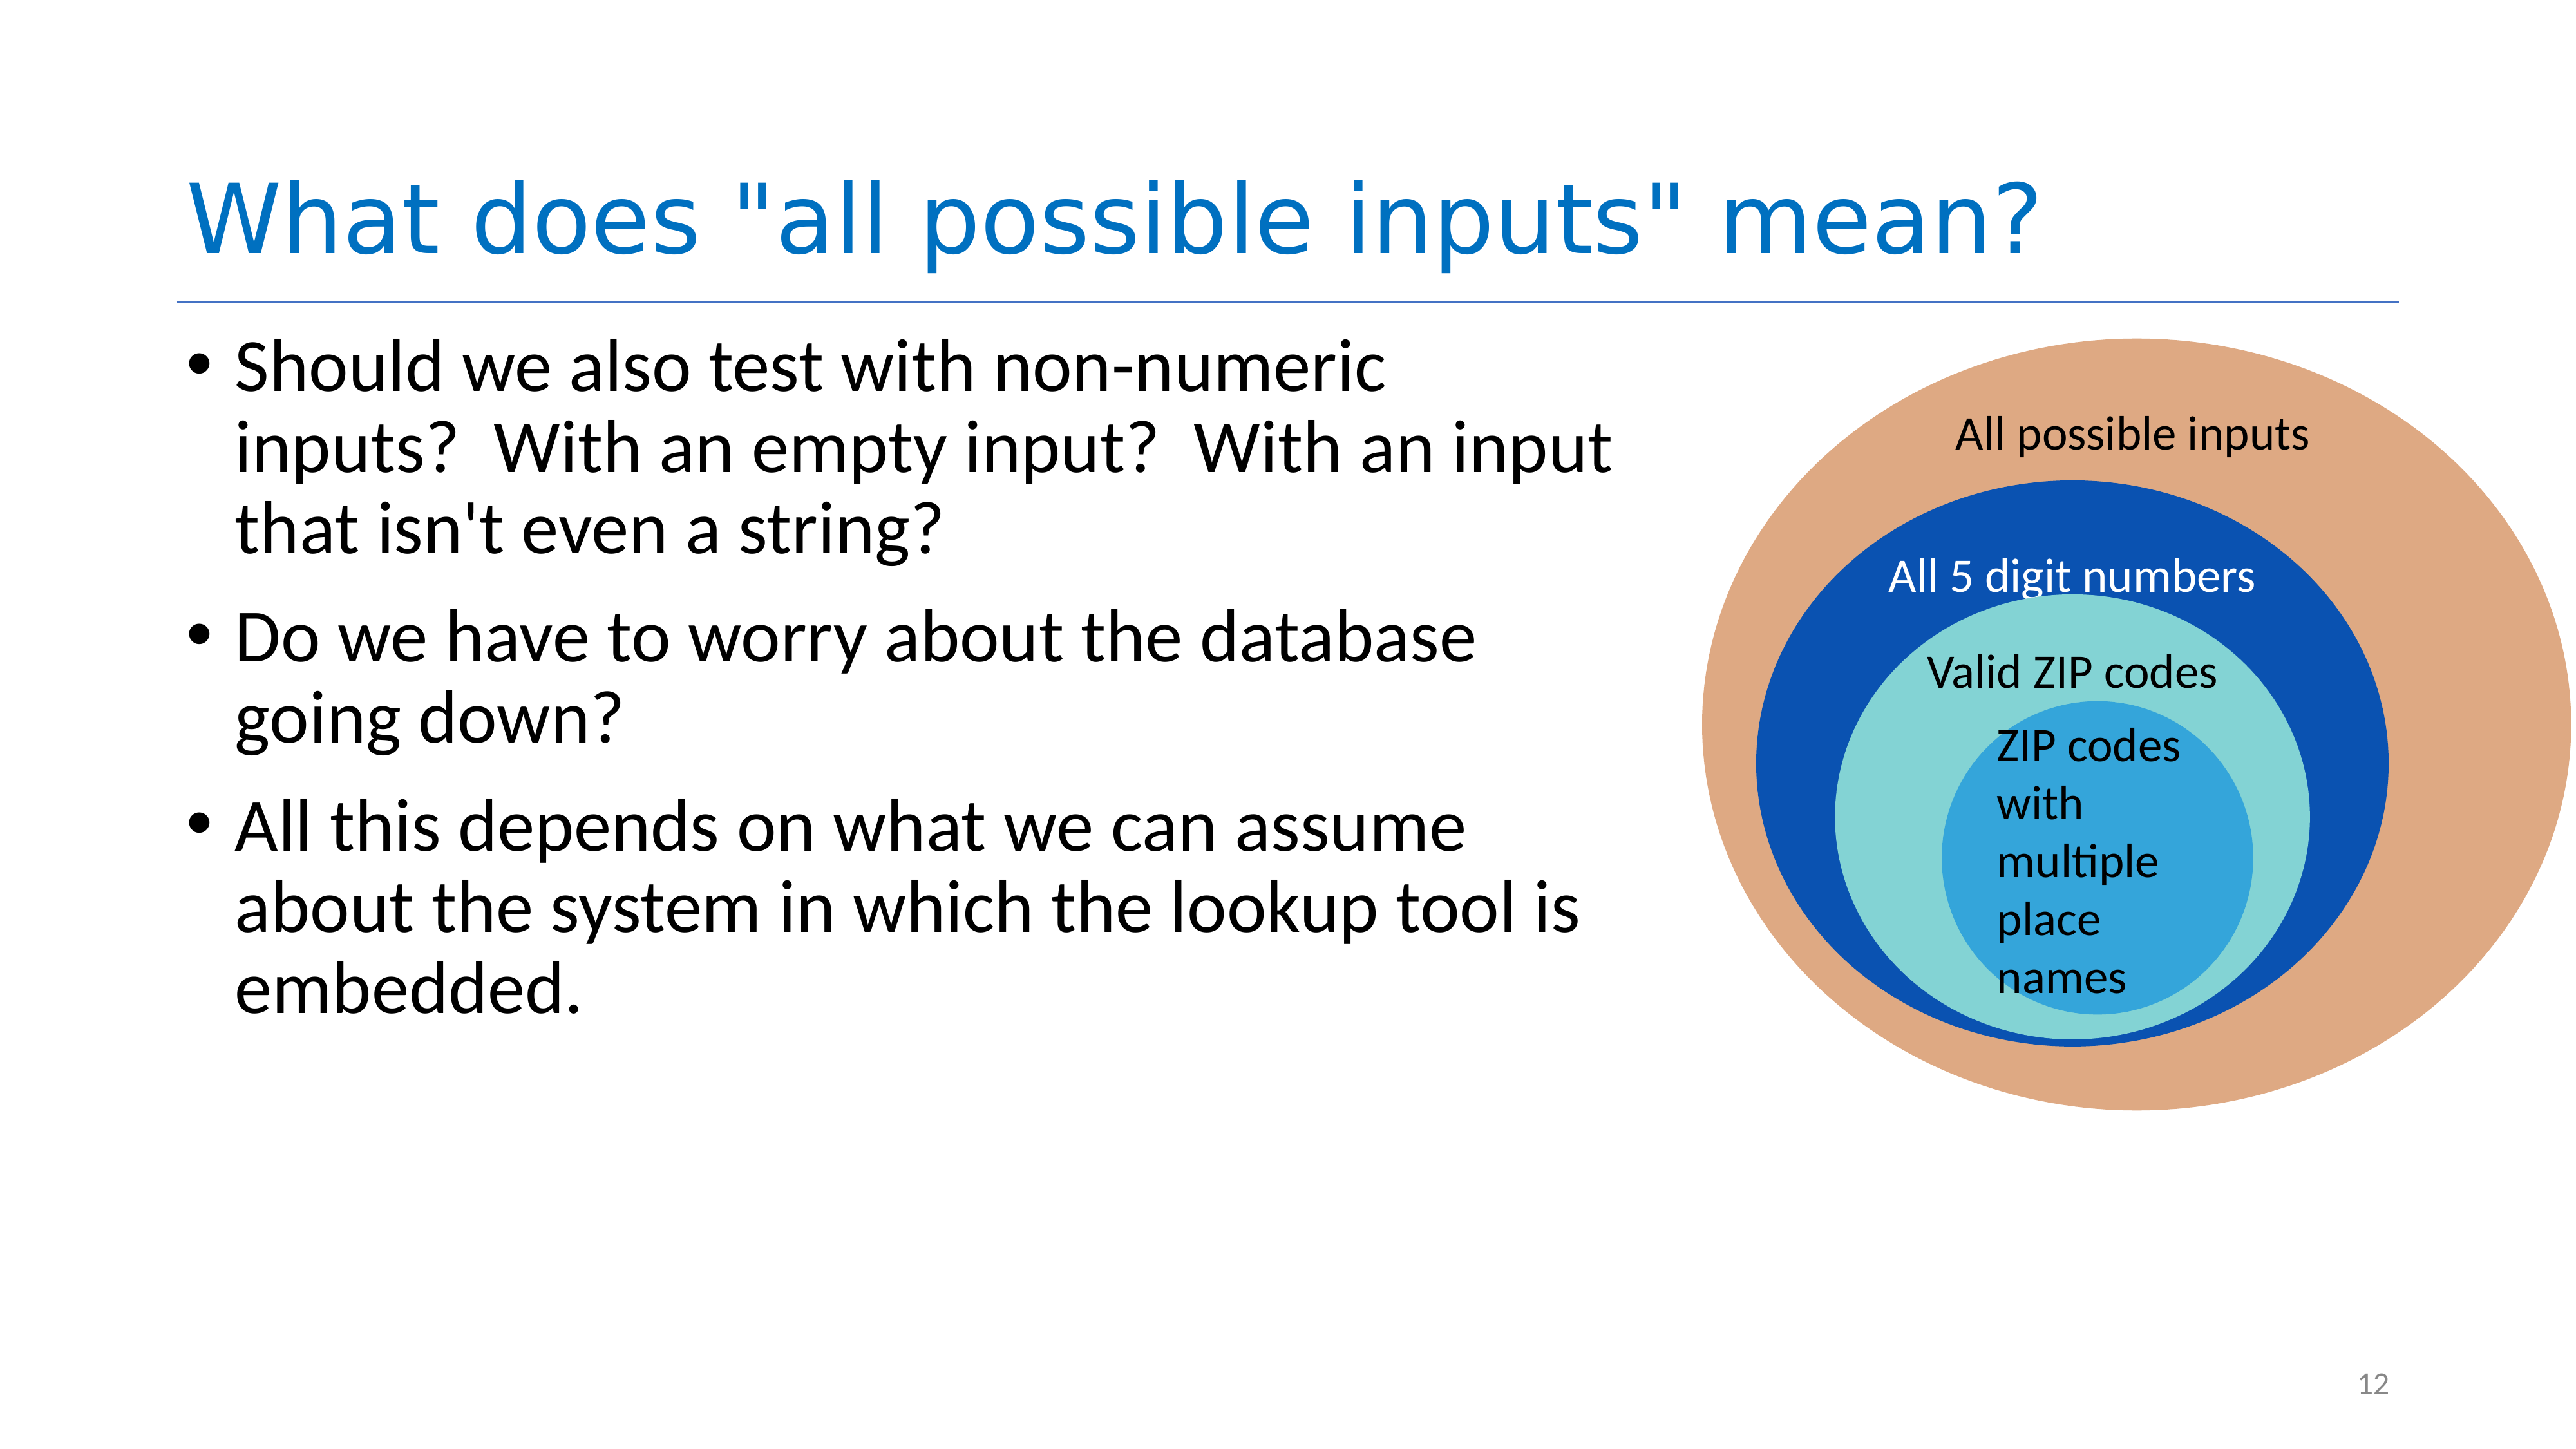

# What does "all possible inputs" mean?
Should we also test with non-numeric inputs?  With an empty input?  With an input that isn't even a string?
Do we have to worry about the database going down?
All this depends on what we can assume about the system in which the lookup tool is embedded.

All possible inputs

All 5 digit numbers

Valid ZIP codes
ZIP codes with multiple place names
12